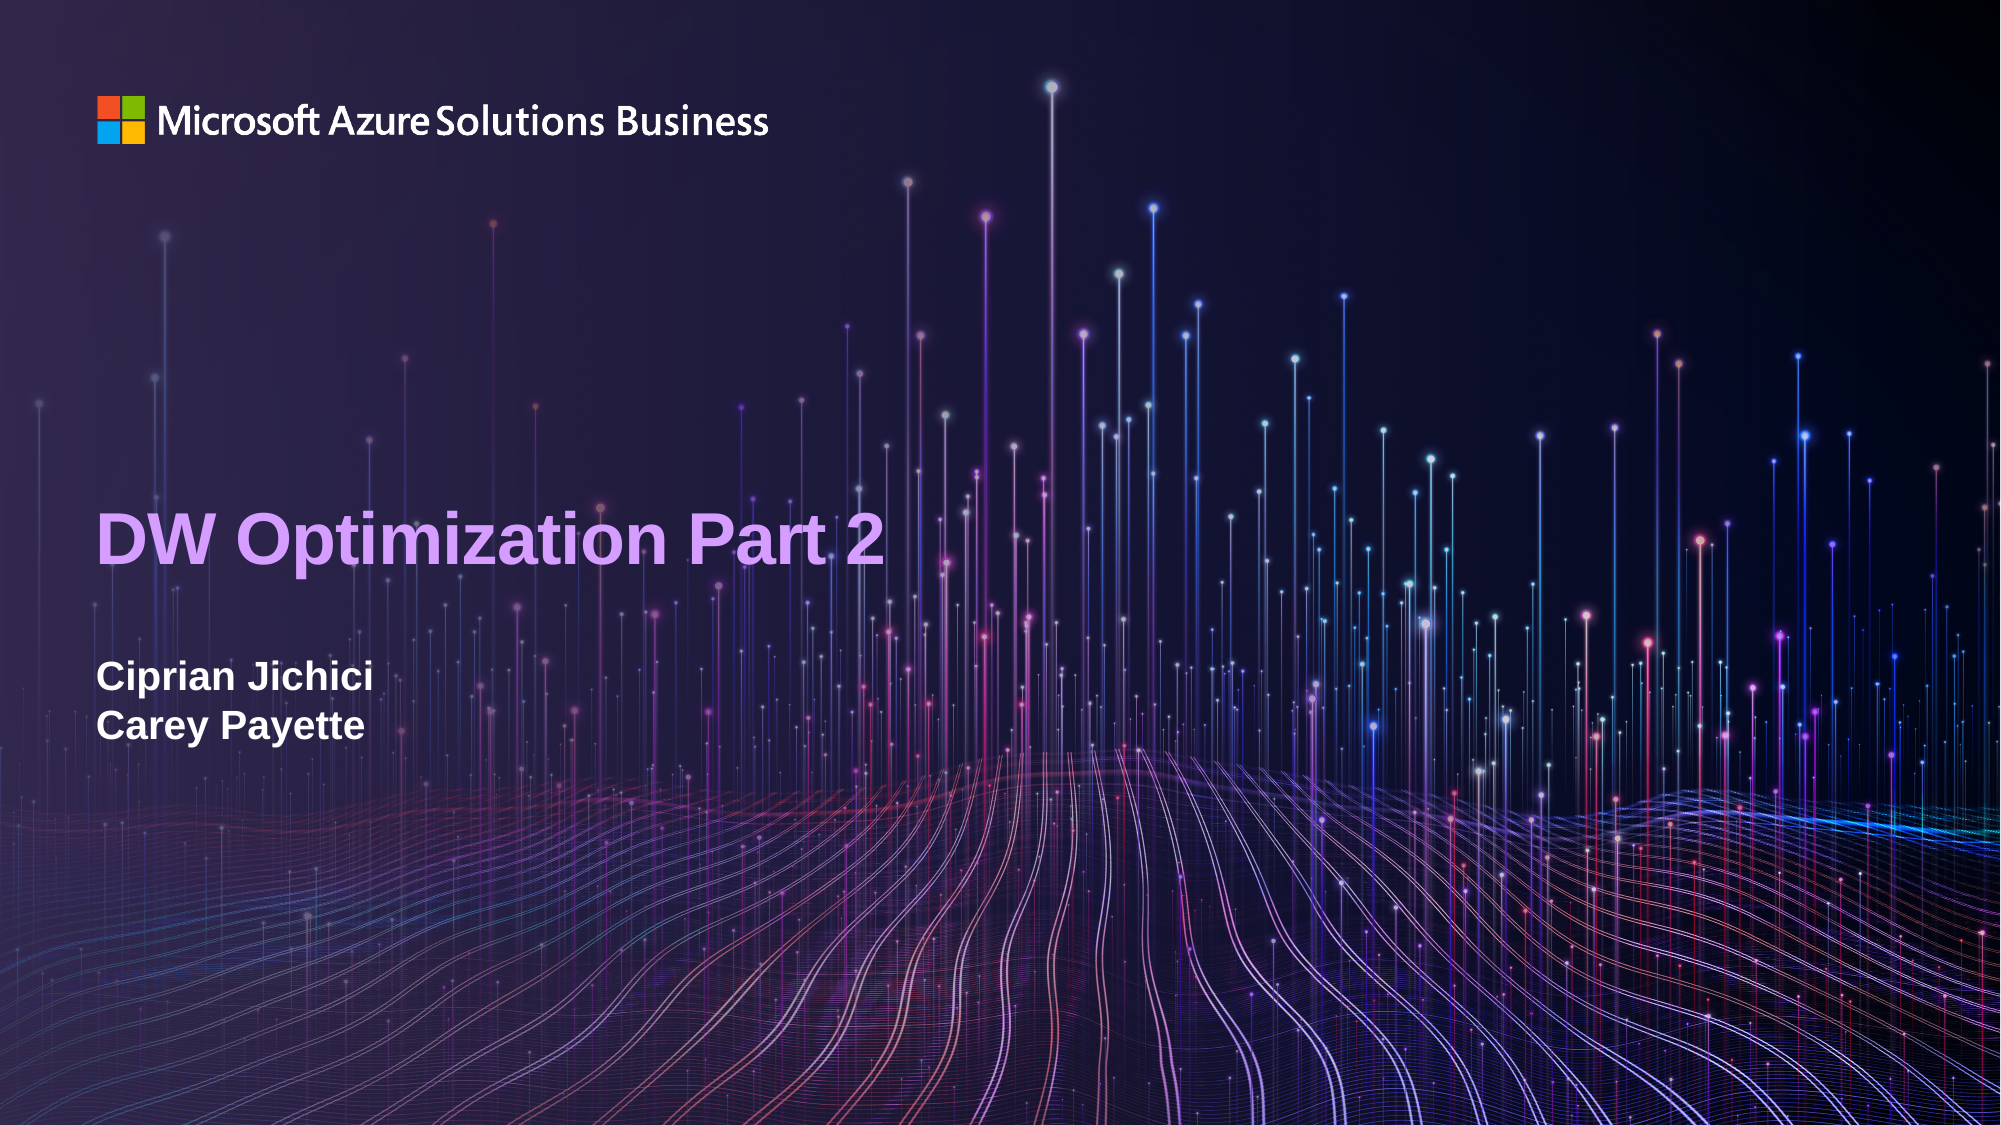

# DW Optimization Part 2
Ciprian Jichici
Carey Payette